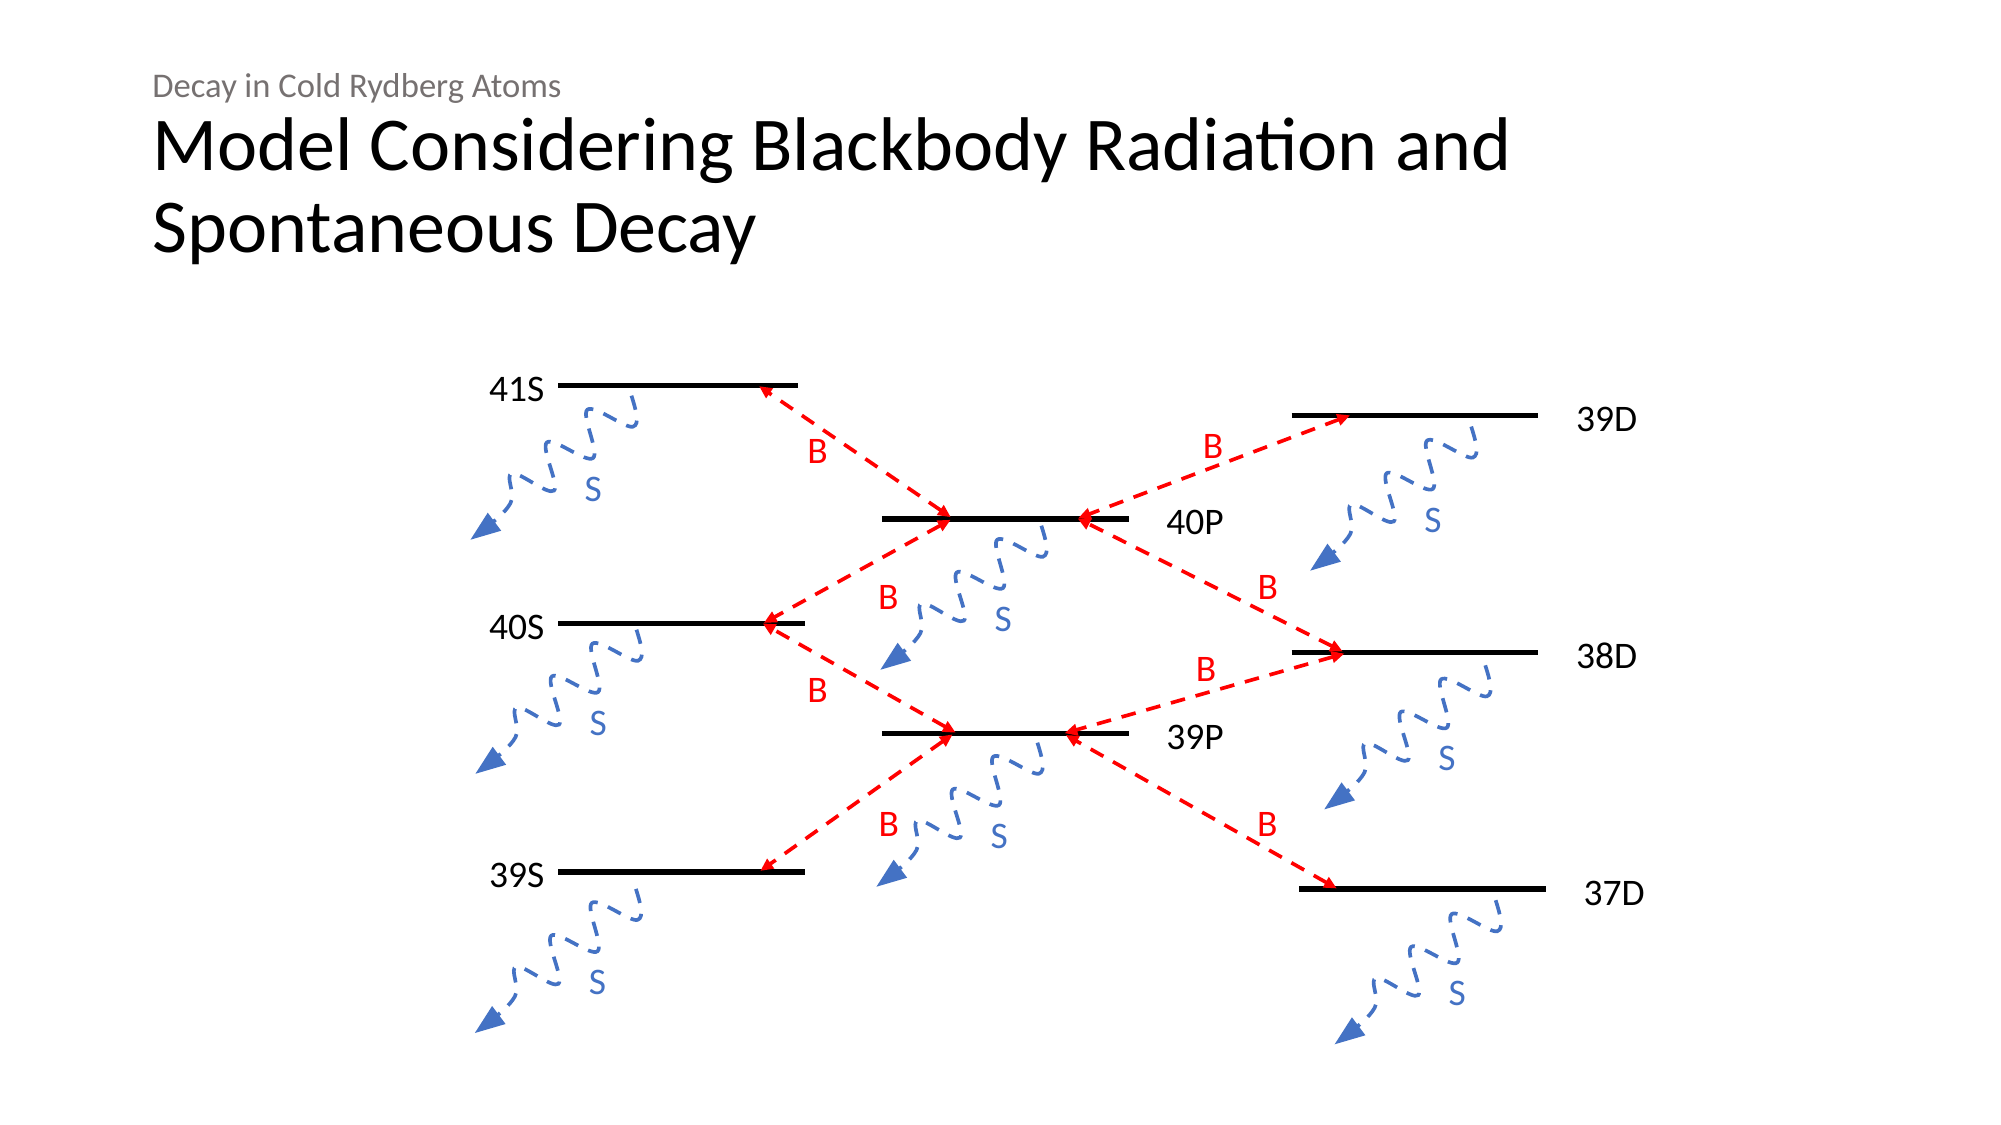

# Decay in Cold Rydberg Atoms Model Considering Blackbody Radiation and Spontaneous Decay
B
41S
39D
B
B

S
38D
B
B
B
39S
37D

S

S

S

S

S

S
40P
B
B
39P

S
40S